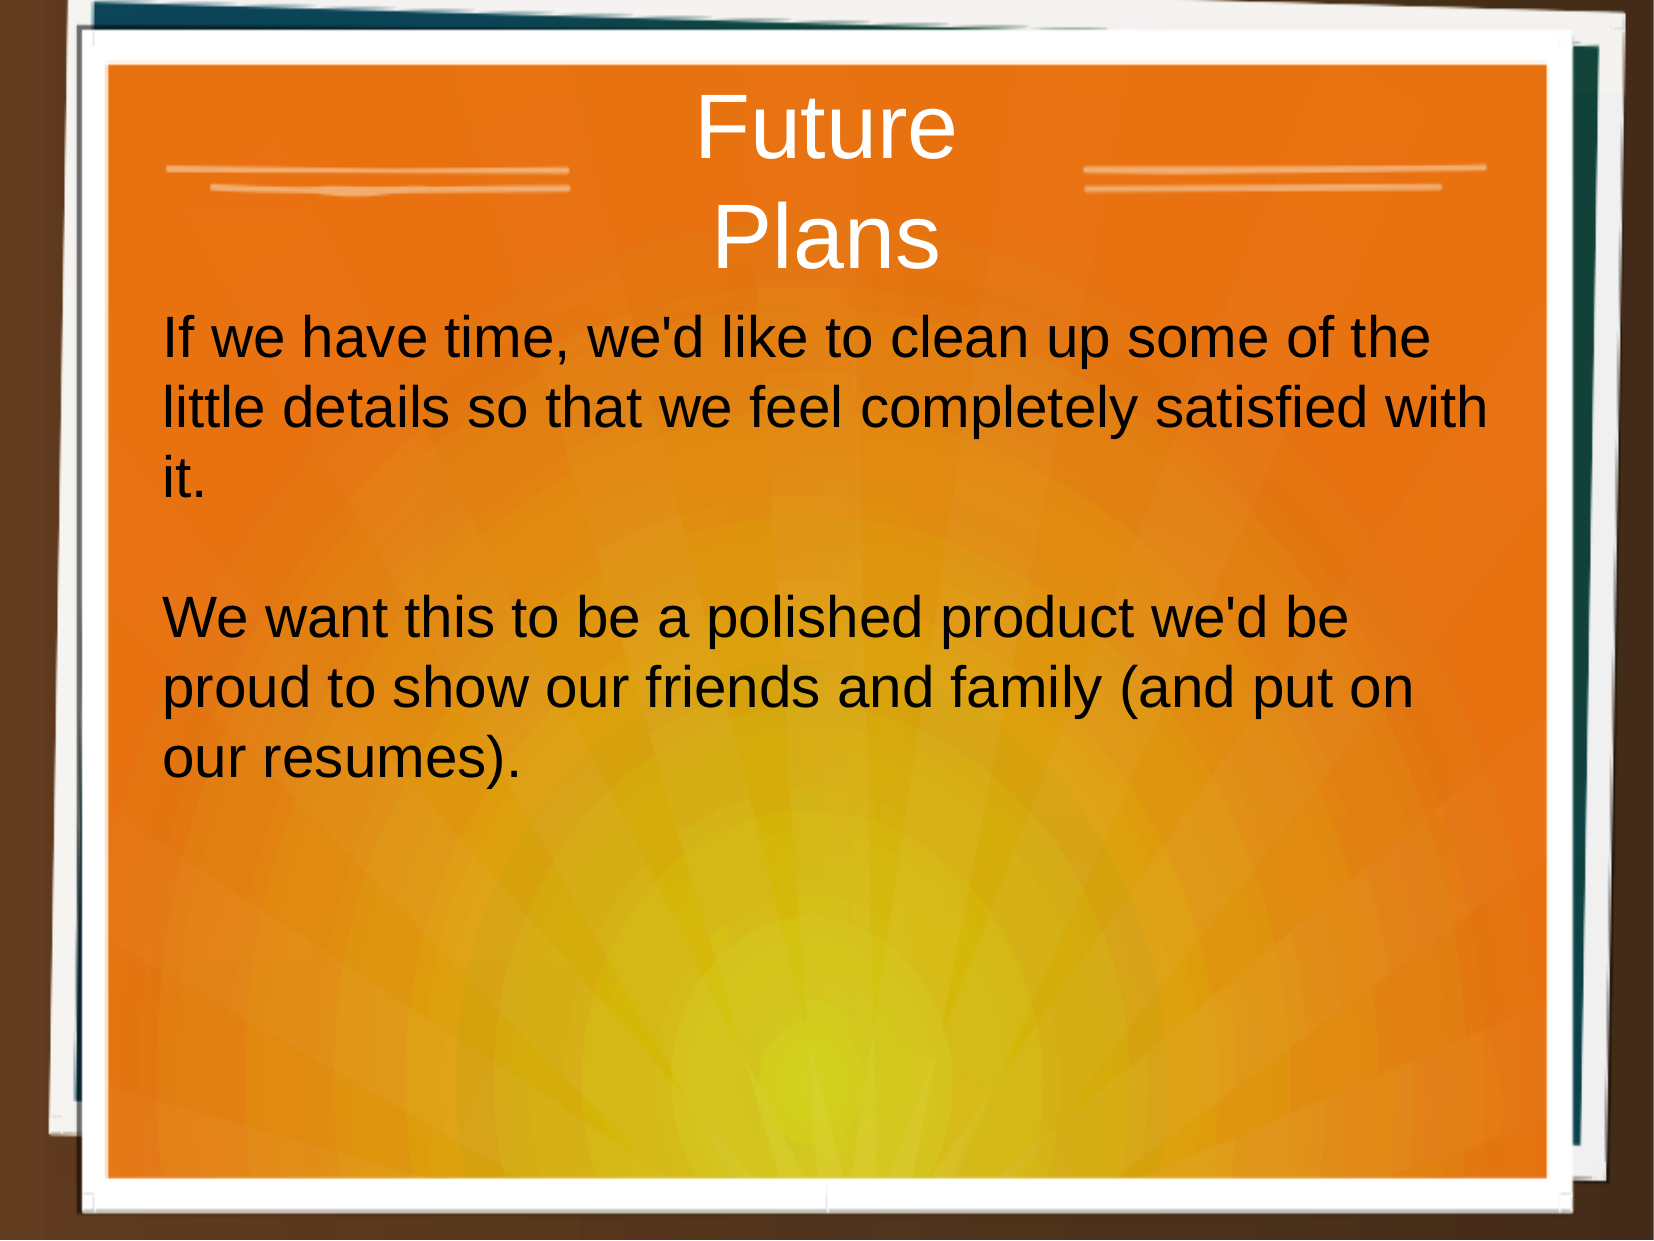

Future Plans
If we have time, we'd like to clean up some of the little details so that we feel completely satisfied with it.

We want this to be a polished product we'd be proud to show our friends and family (and put on our resumes).